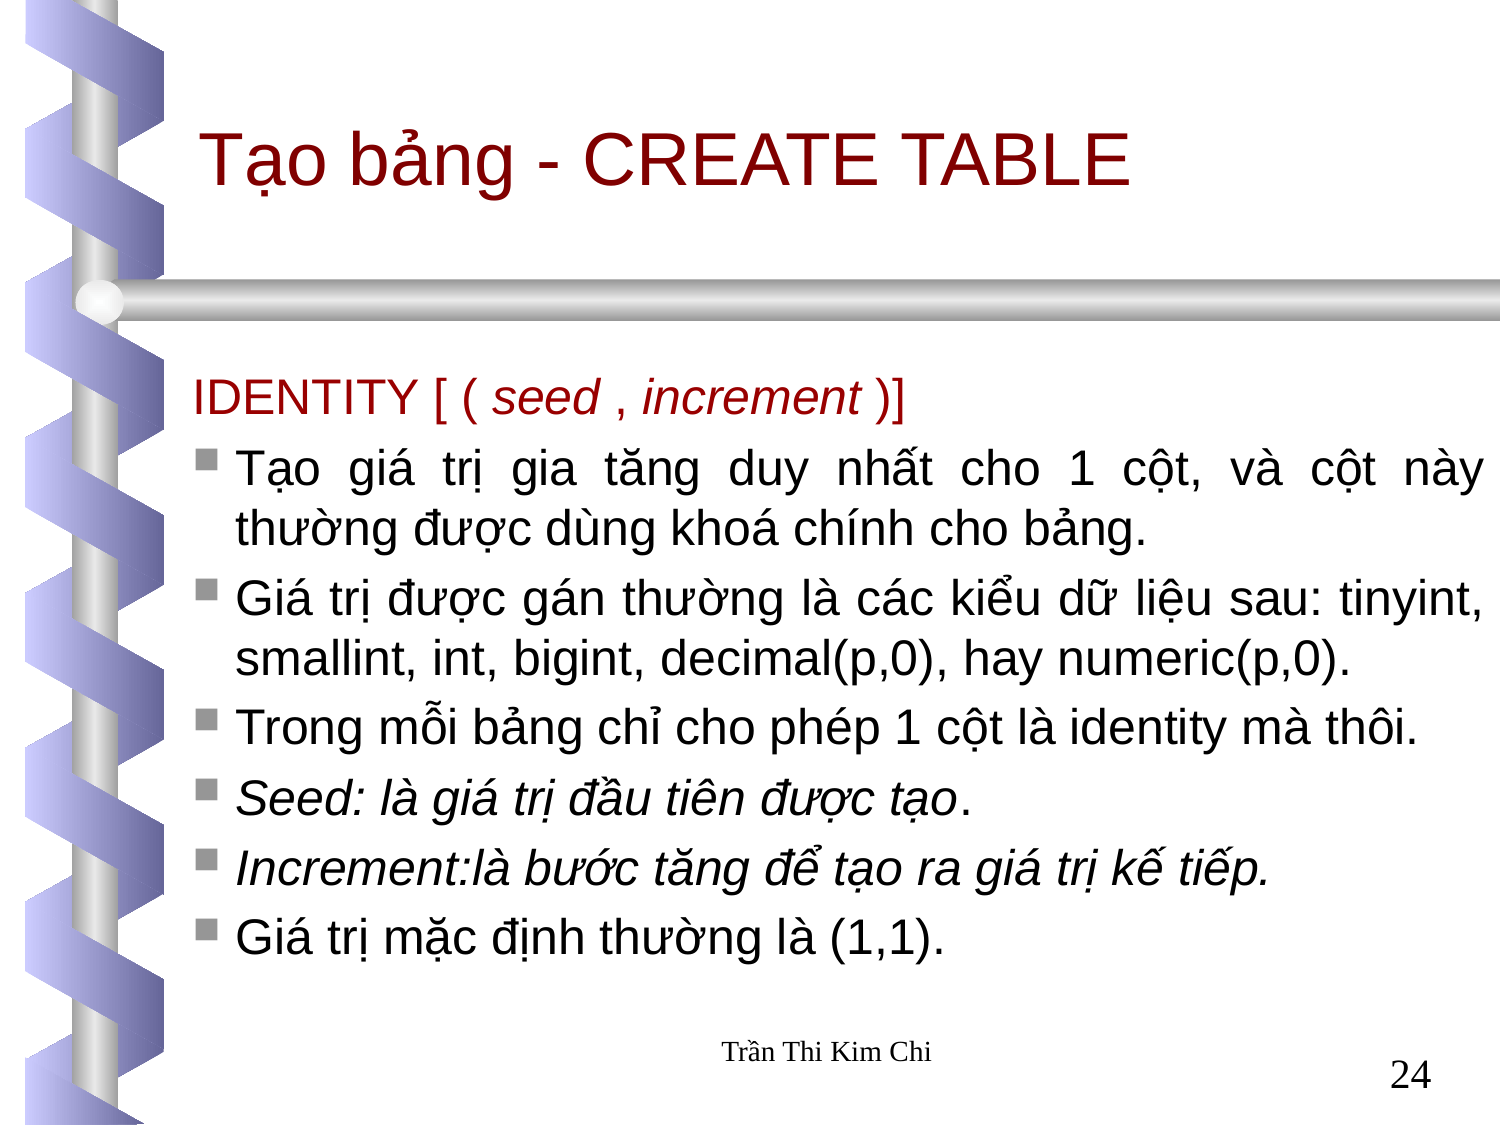

Tạo bảng - CREATE TABLE
IDENTITY [ ( seed , increment )]
Tạo giá trị gia tăng duy nhất cho 1 cột, và cột này thường được dùng khoá chính cho bảng.
Giá trị được gán thường là các kiểu dữ liệu sau: tinyint, smallint, int, bigint, decimal(p,0), hay numeric(p,0).
Trong mỗi bảng chỉ cho phép 1 cột là identity mà thôi.
Seed: là giá trị đầu tiên được tạo.
Increment:là bước tăng để tạo ra giá trị kế tiếp.
Giá trị mặc định thường là (1,1).
Trần Thi Kim Chi